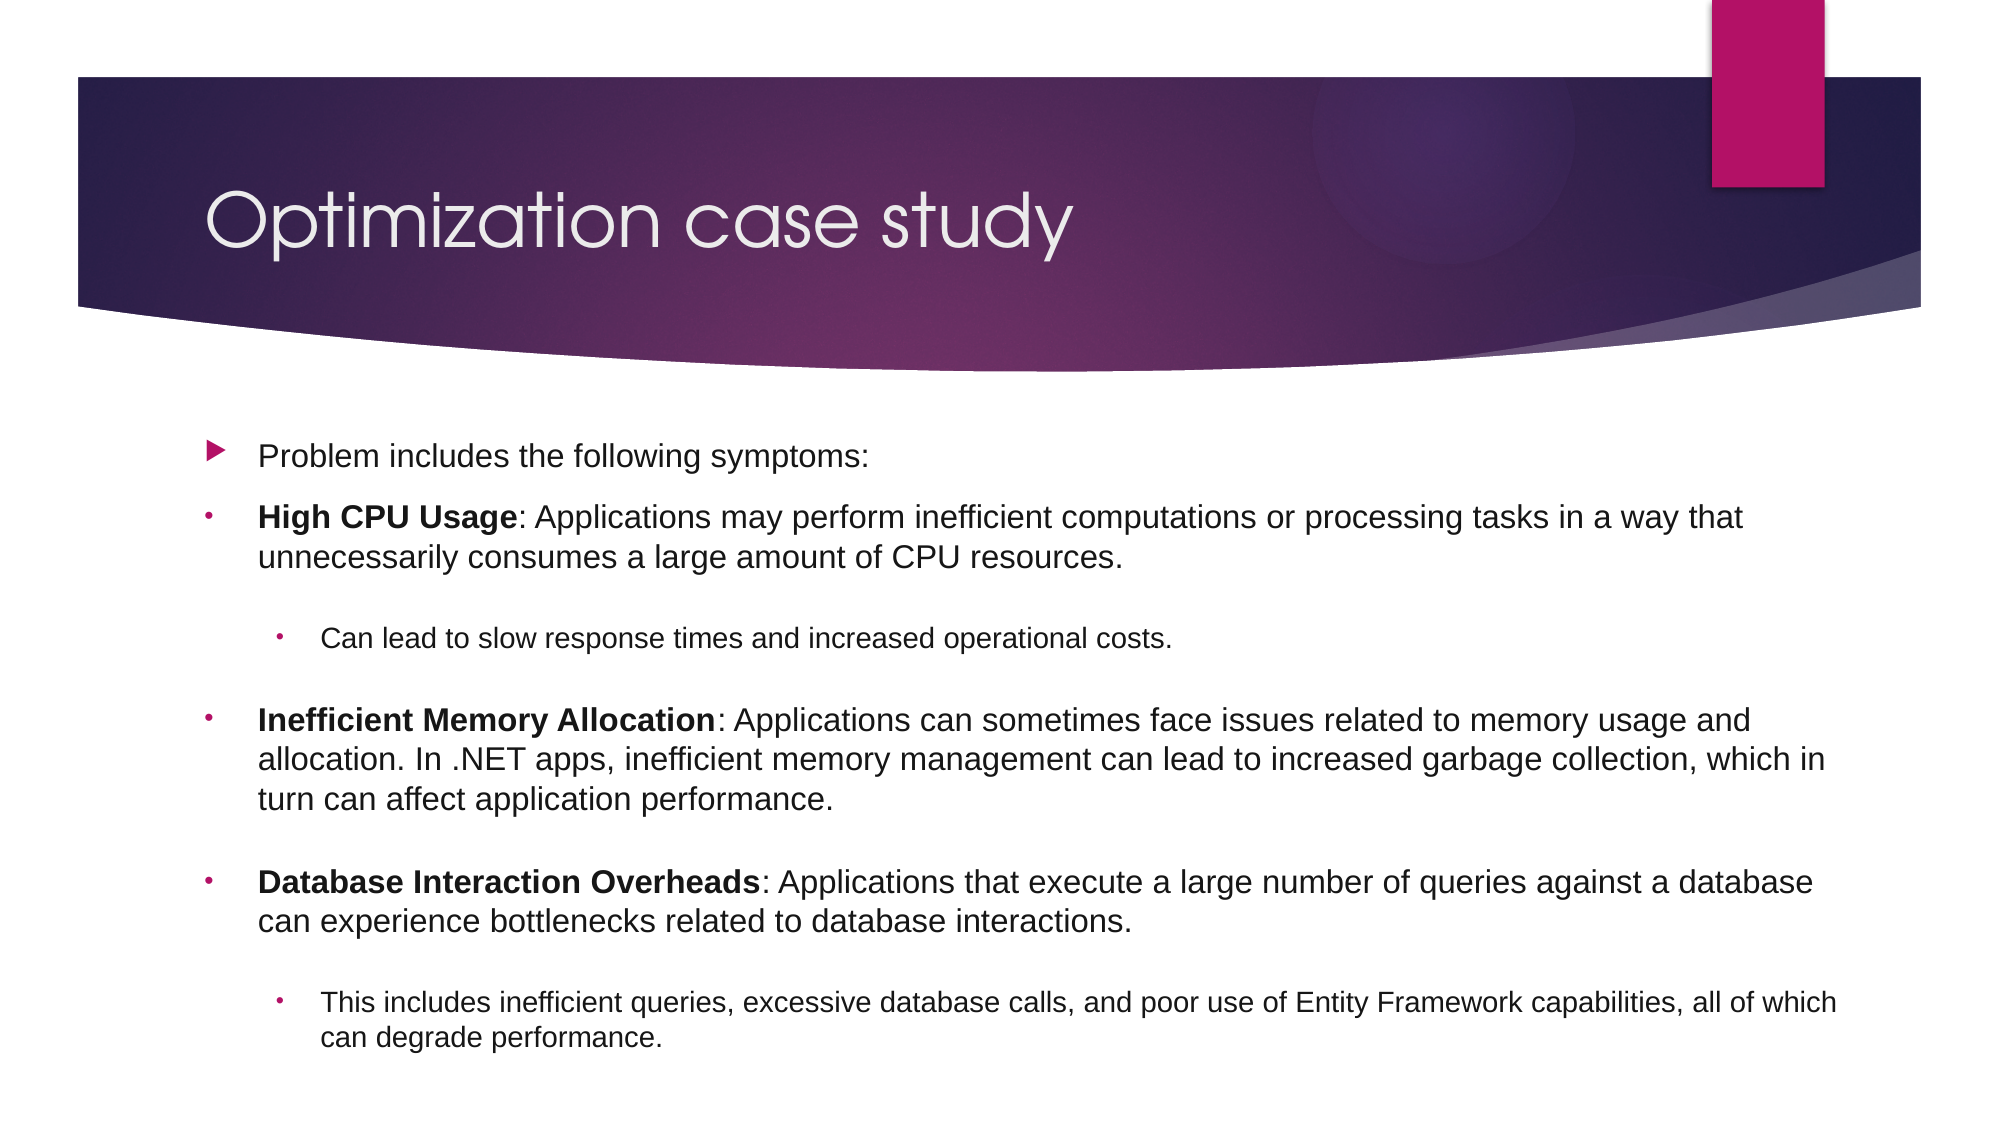

# Optimization case study
Problem includes the following symptoms:
High CPU Usage: Applications may perform inefficient computations or processing tasks in a way that unnecessarily consumes a large amount of CPU resources.
Can lead to slow response times and increased operational costs.
Inefficient Memory Allocation: Applications can sometimes face issues related to memory usage and allocation. In .NET apps, inefficient memory management can lead to increased garbage collection, which in turn can affect application performance.
Database Interaction Overheads: Applications that execute a large number of queries against a database can experience bottlenecks related to database interactions.
This includes inefficient queries, excessive database calls, and poor use of Entity Framework capabilities, all of which can degrade performance.